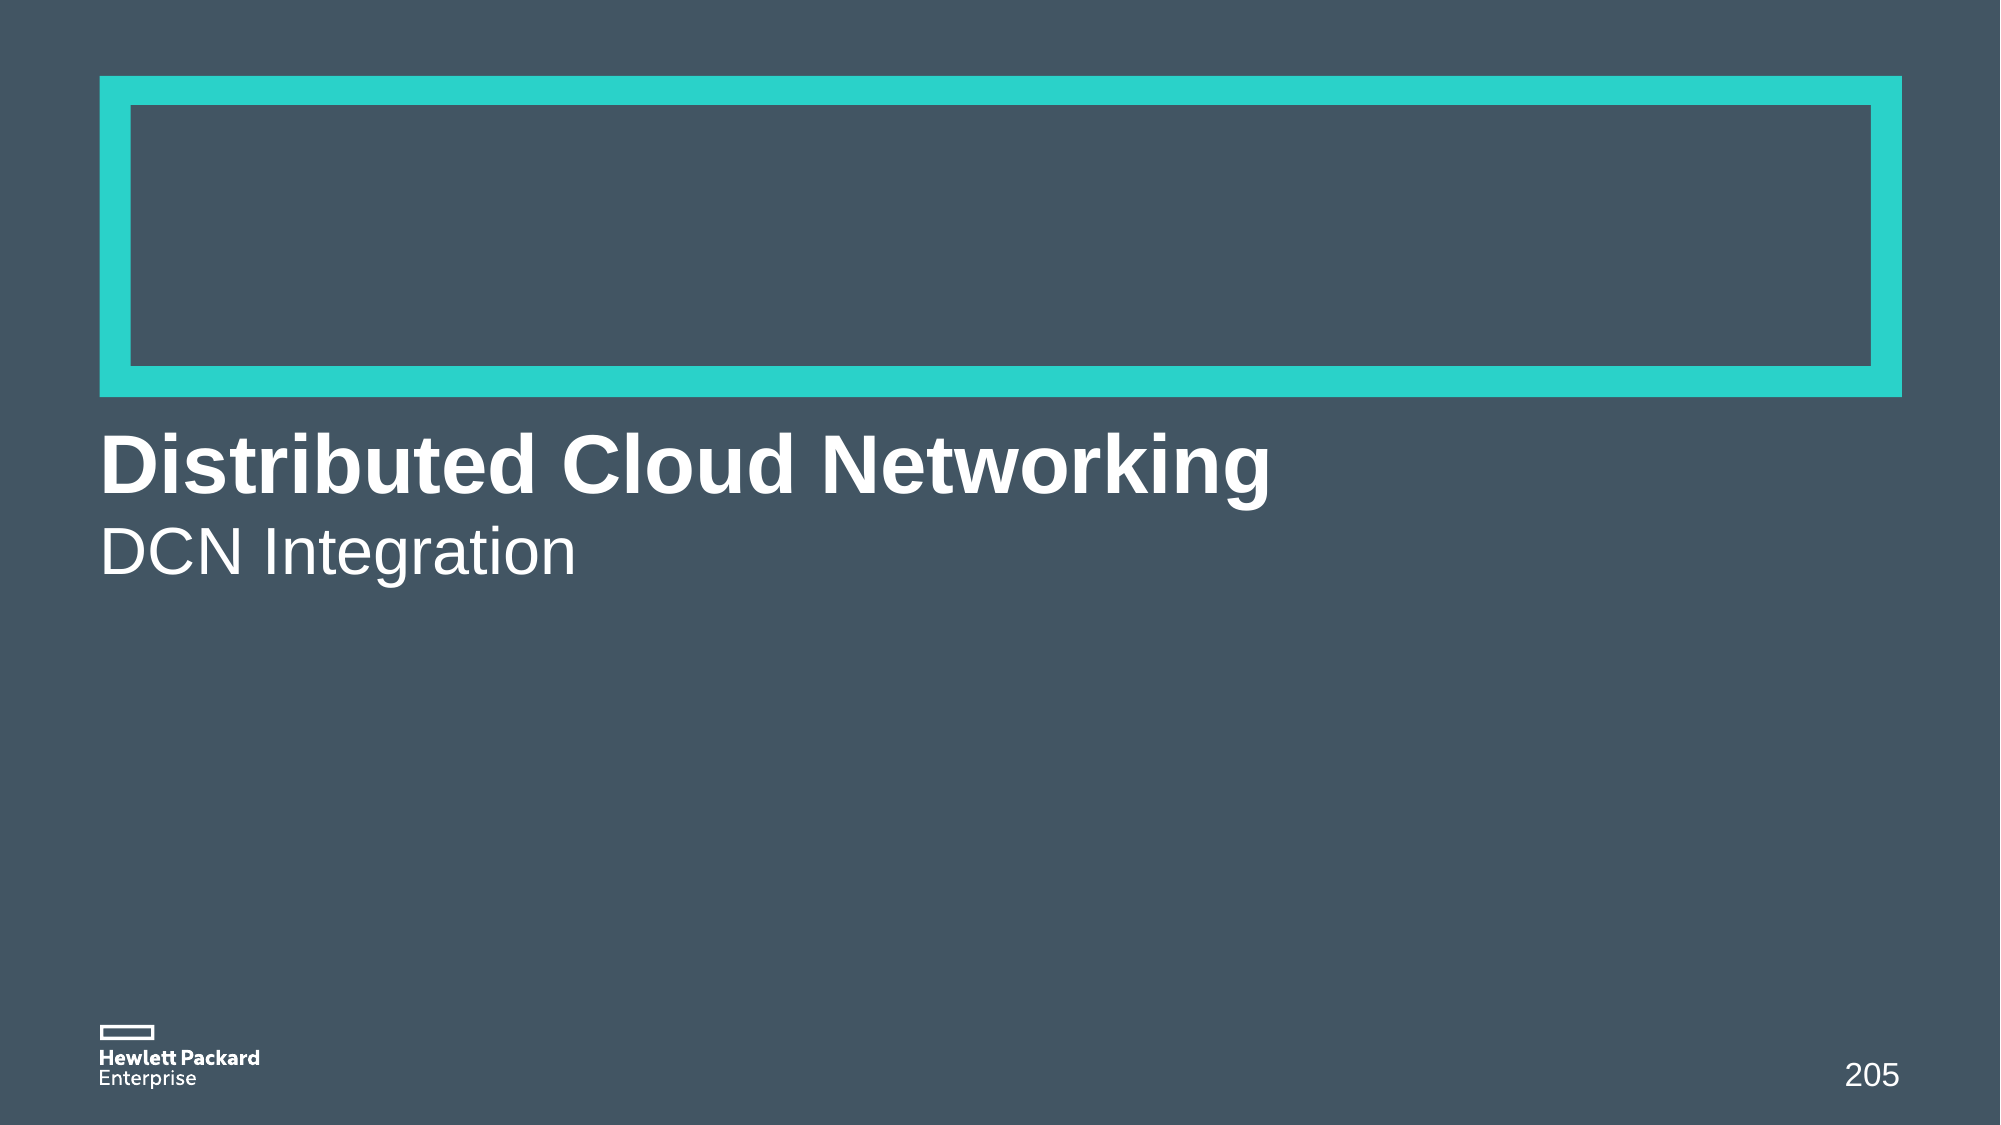

# Distributed Cloud Networking
DCN Integration
205